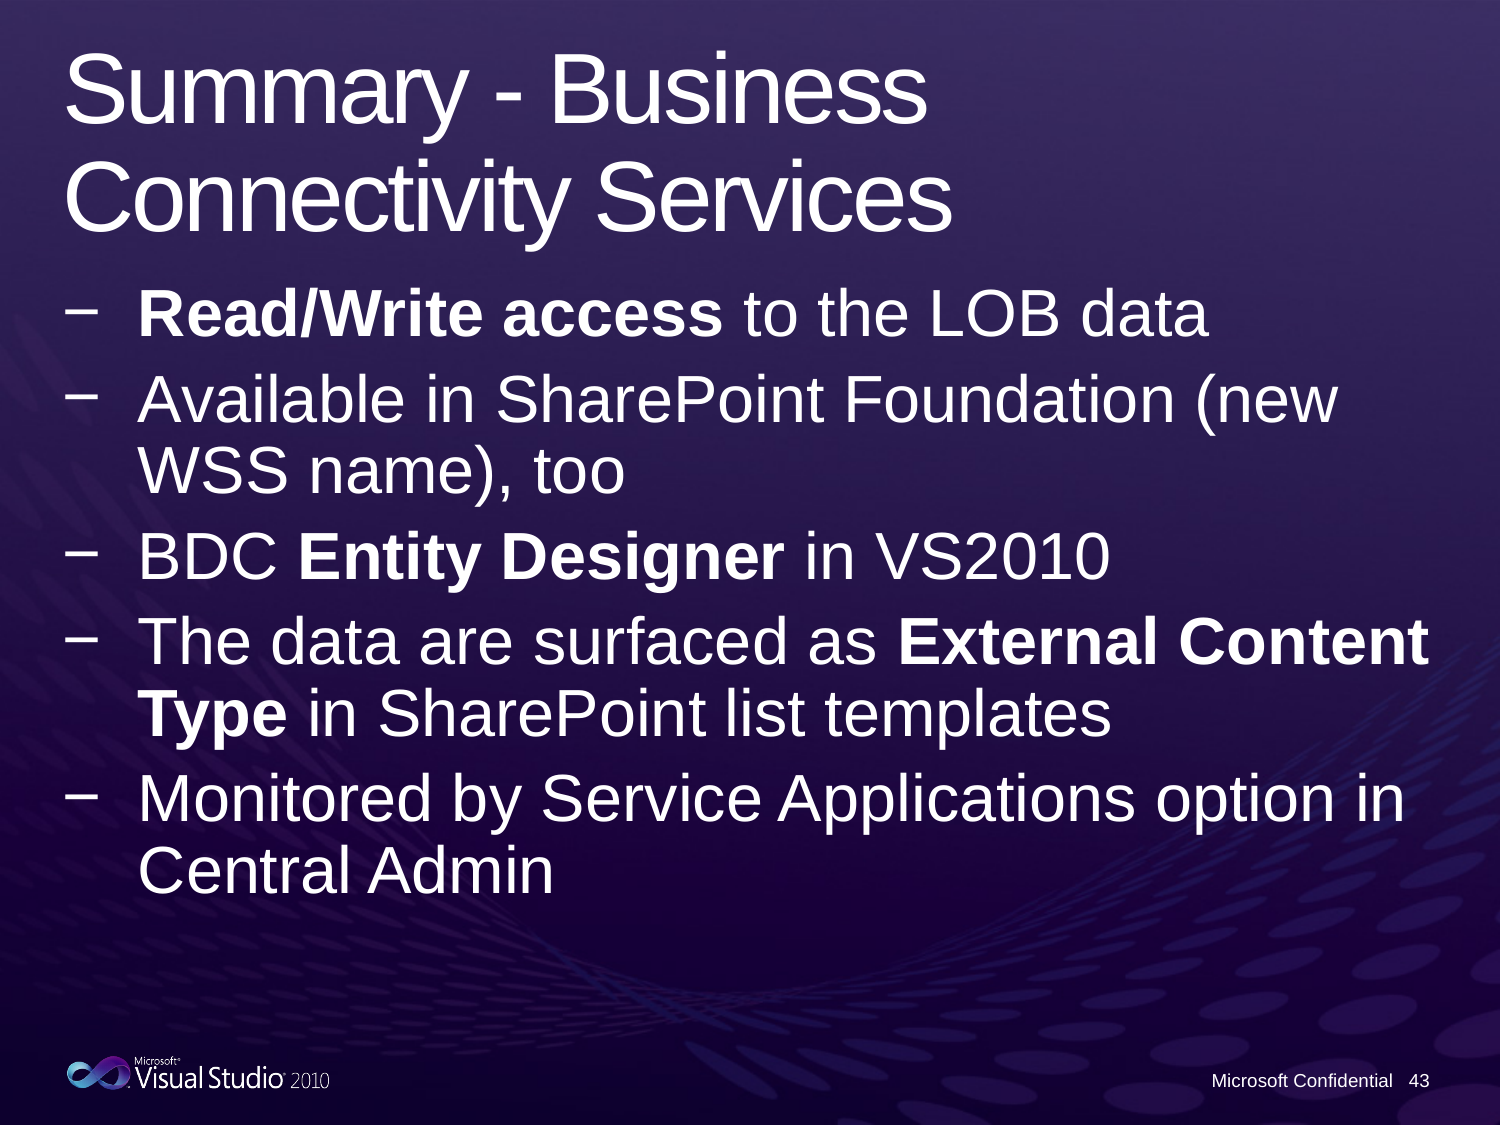

# Summary - Business Connectivity Services
Read/Write access to the LOB data
Available in SharePoint Foundation (new WSS name), too
BDC Entity Designer in VS2010
The data are surfaced as External Content Type in SharePoint list templates
Monitored by Service Applications option in Central Admin
Microsoft Confidential
43